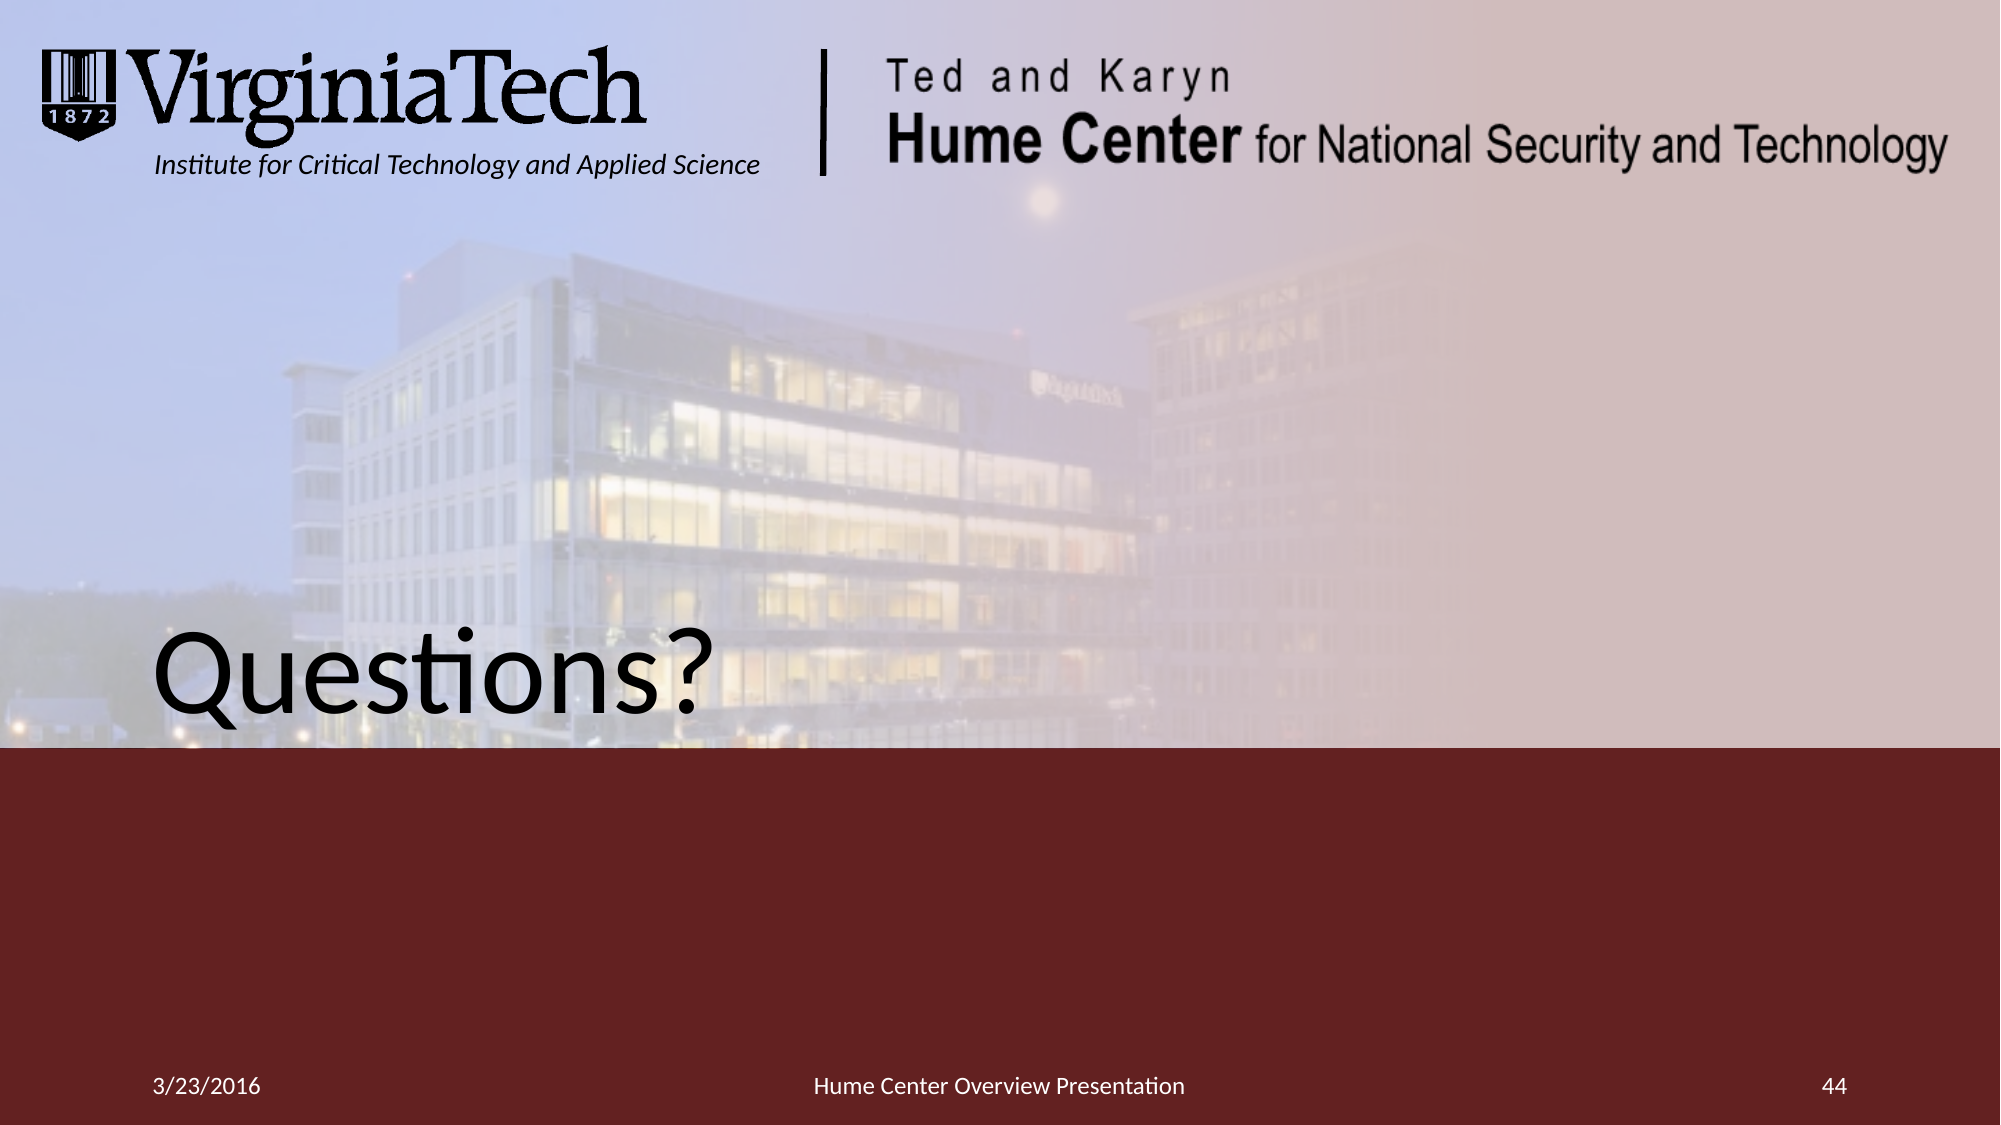

# Questions?

3/23/2016
Hume Center Overview Presentation
44